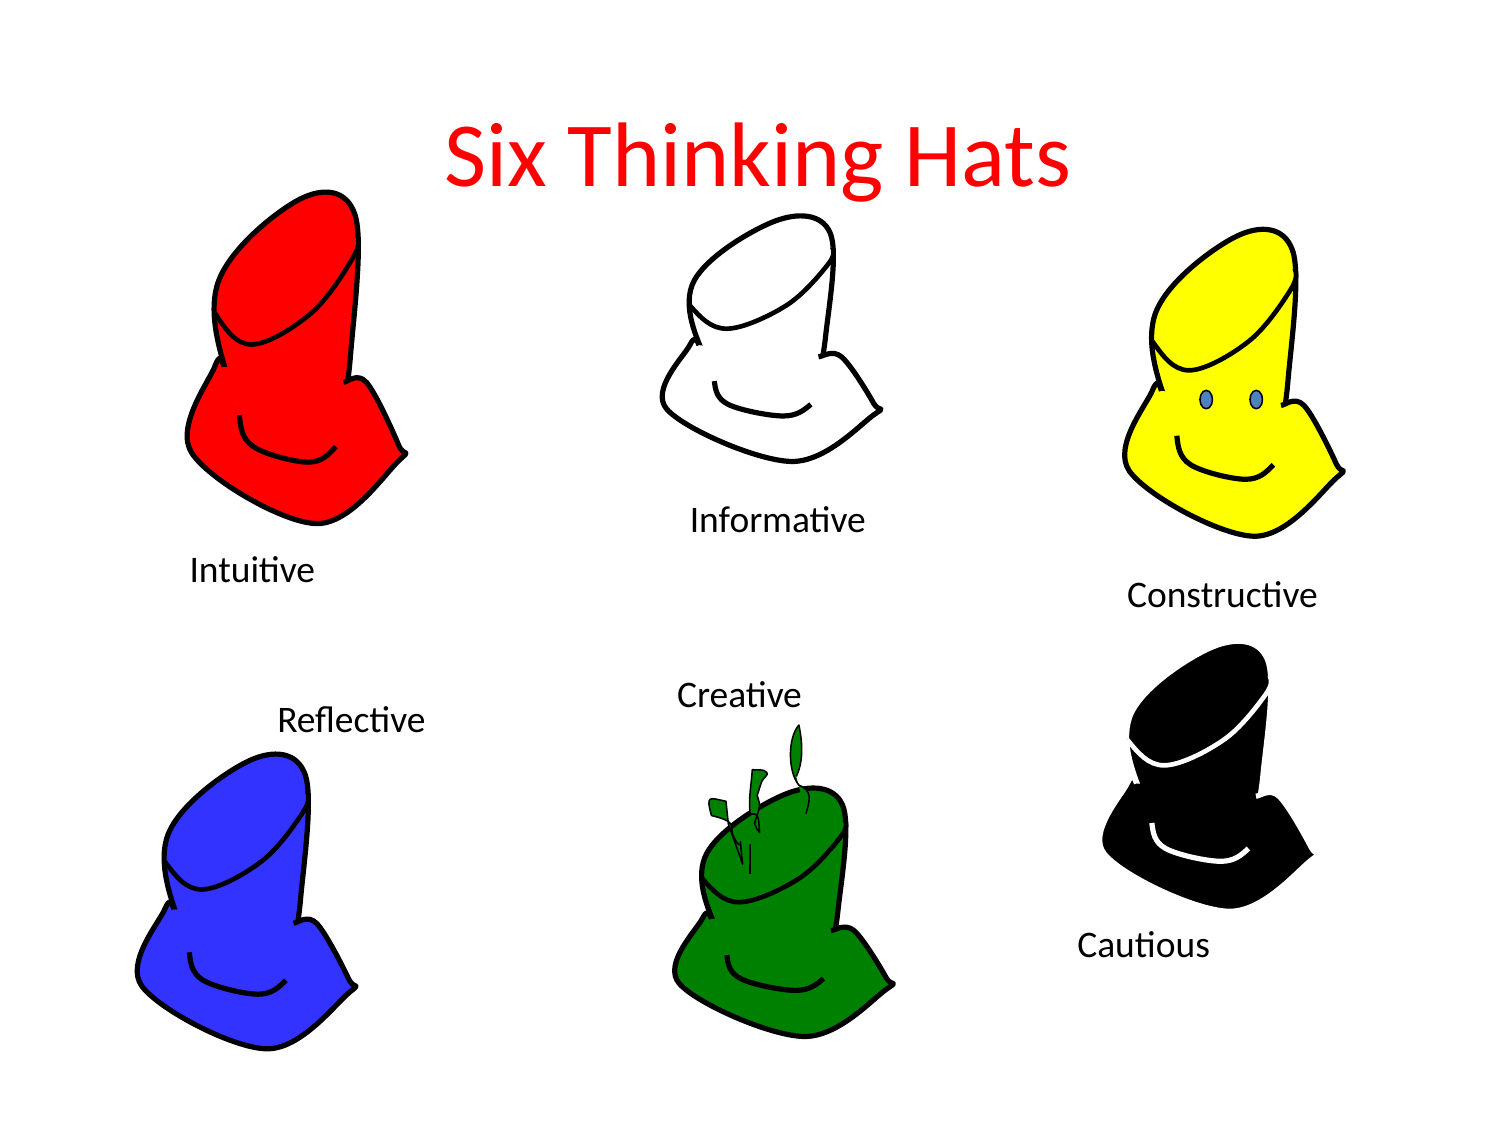

# Six Thinking Hats

Informative
Intuitive
Constructive

Creative
Reflective

Cautious